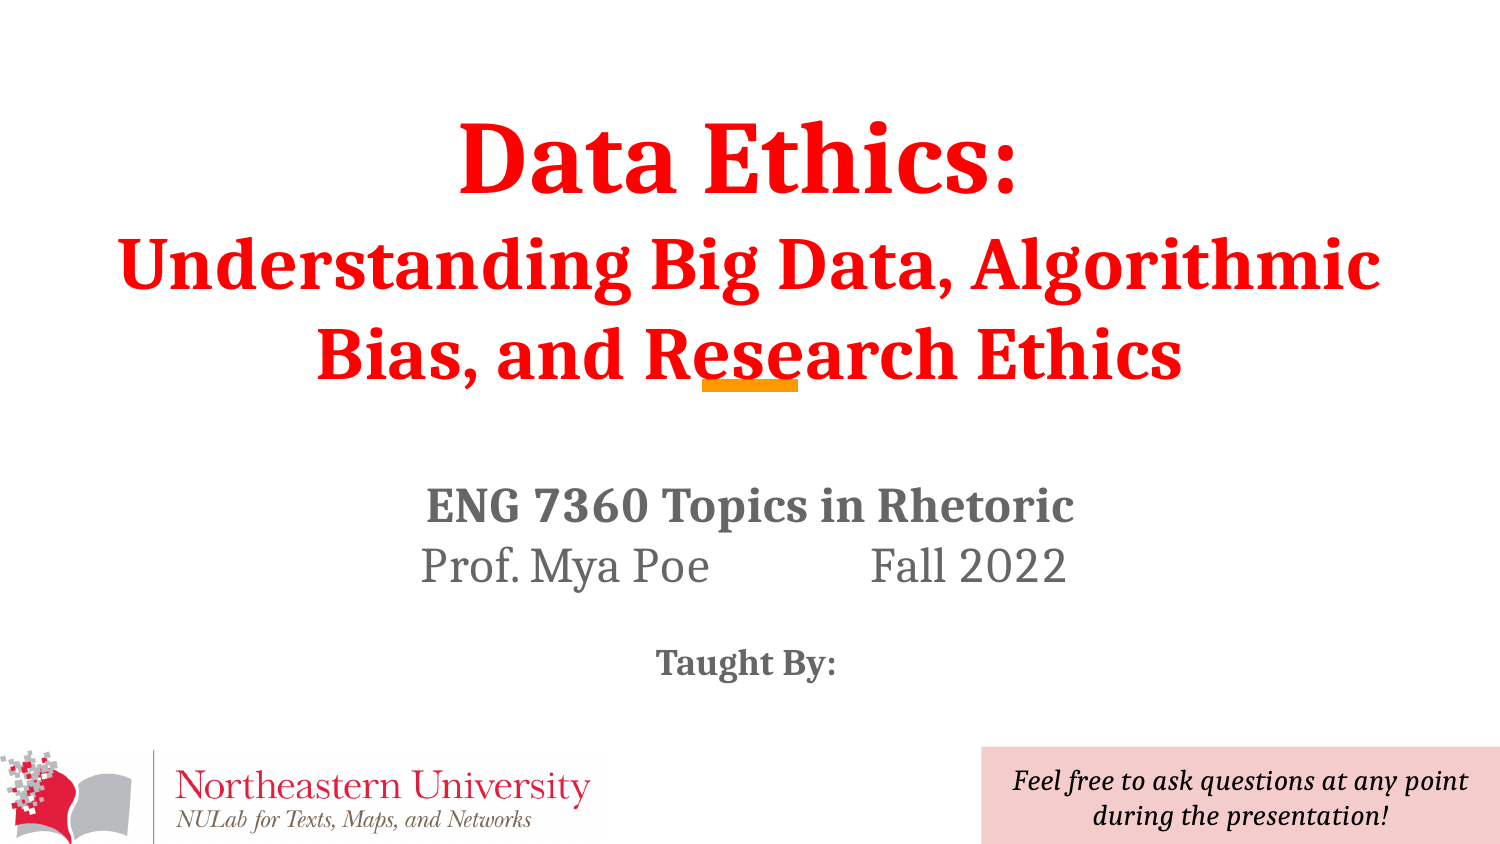

# Data Ethics:
Understanding Big Data, Algorithmic Bias, and Research Ethics
ENG 7360 Topics in Rhetoric
Prof. Mya Poe		Fall 2022

Taught By:

Feel free to ask questions at any point during the presentation!